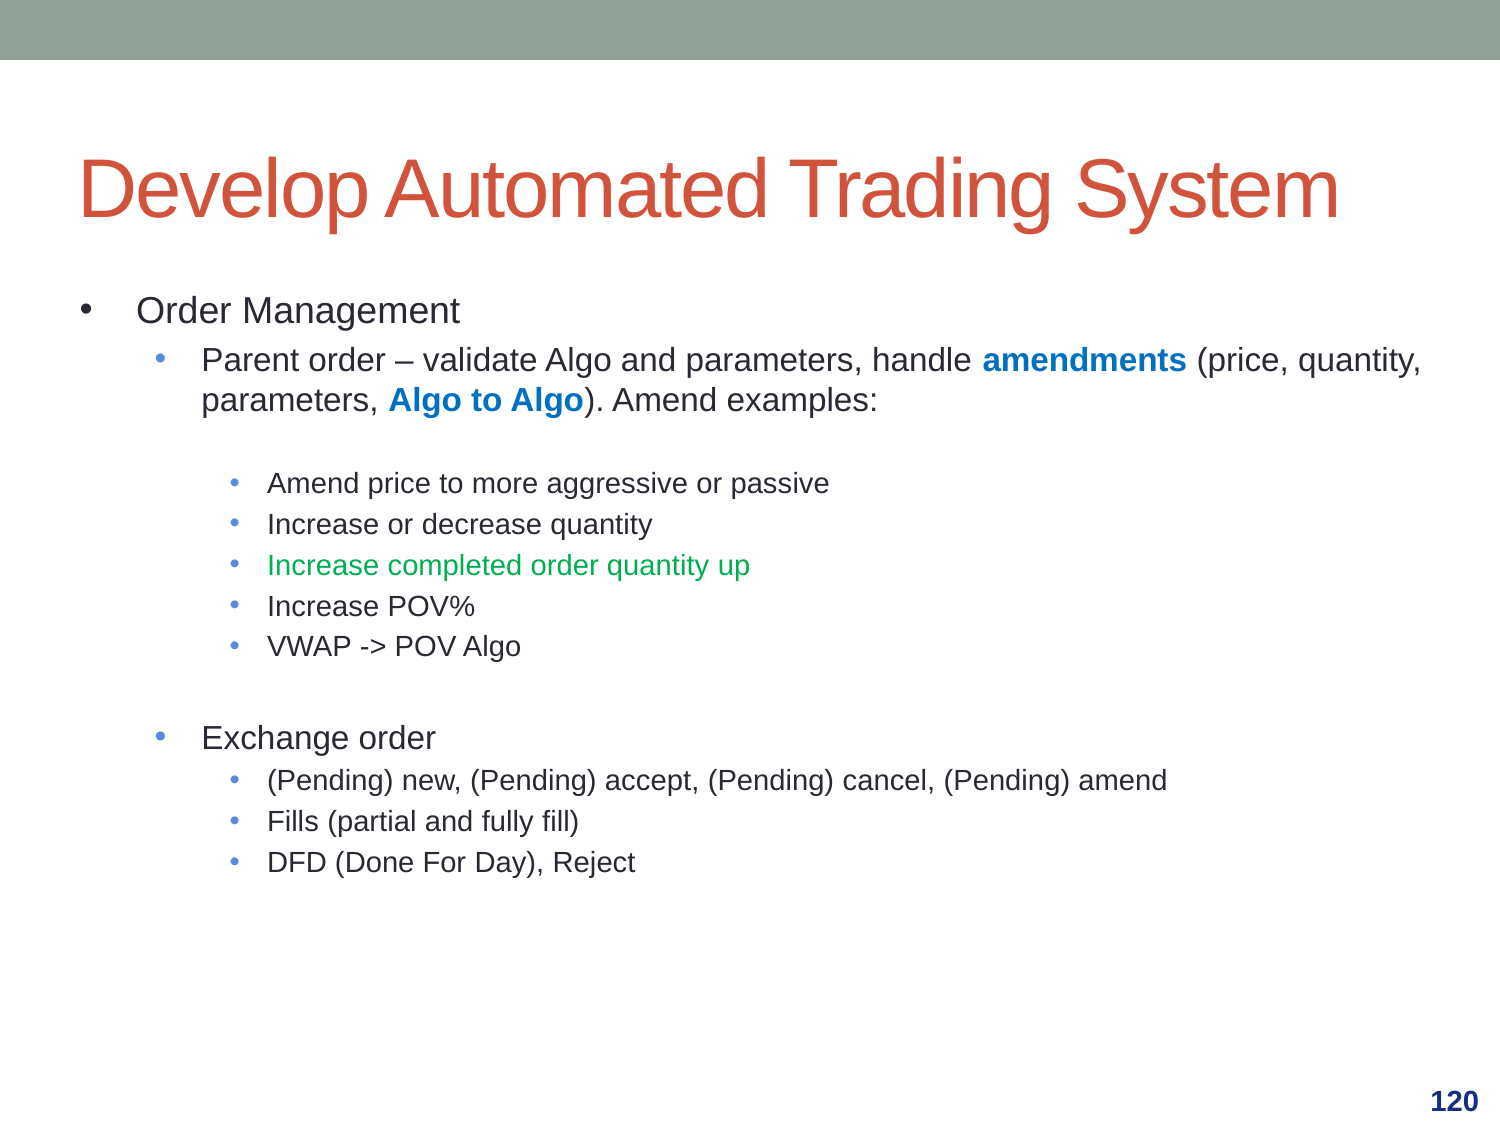

Develop Automated Trading System
Order Management
Parent order – validate Algo and parameters, handle amendments (price, quantity, parameters, Algo to Algo). Amend examples:

Amend price to more aggressive or passive
Increase or decrease quantity
Increase completed order quantity up
Increase POV%
VWAP -> POV Algo

Exchange order
(Pending) new, (Pending) accept, (Pending) cancel, (Pending) amend
Fills (partial and fully fill)
DFD (Done For Day), Reject
120